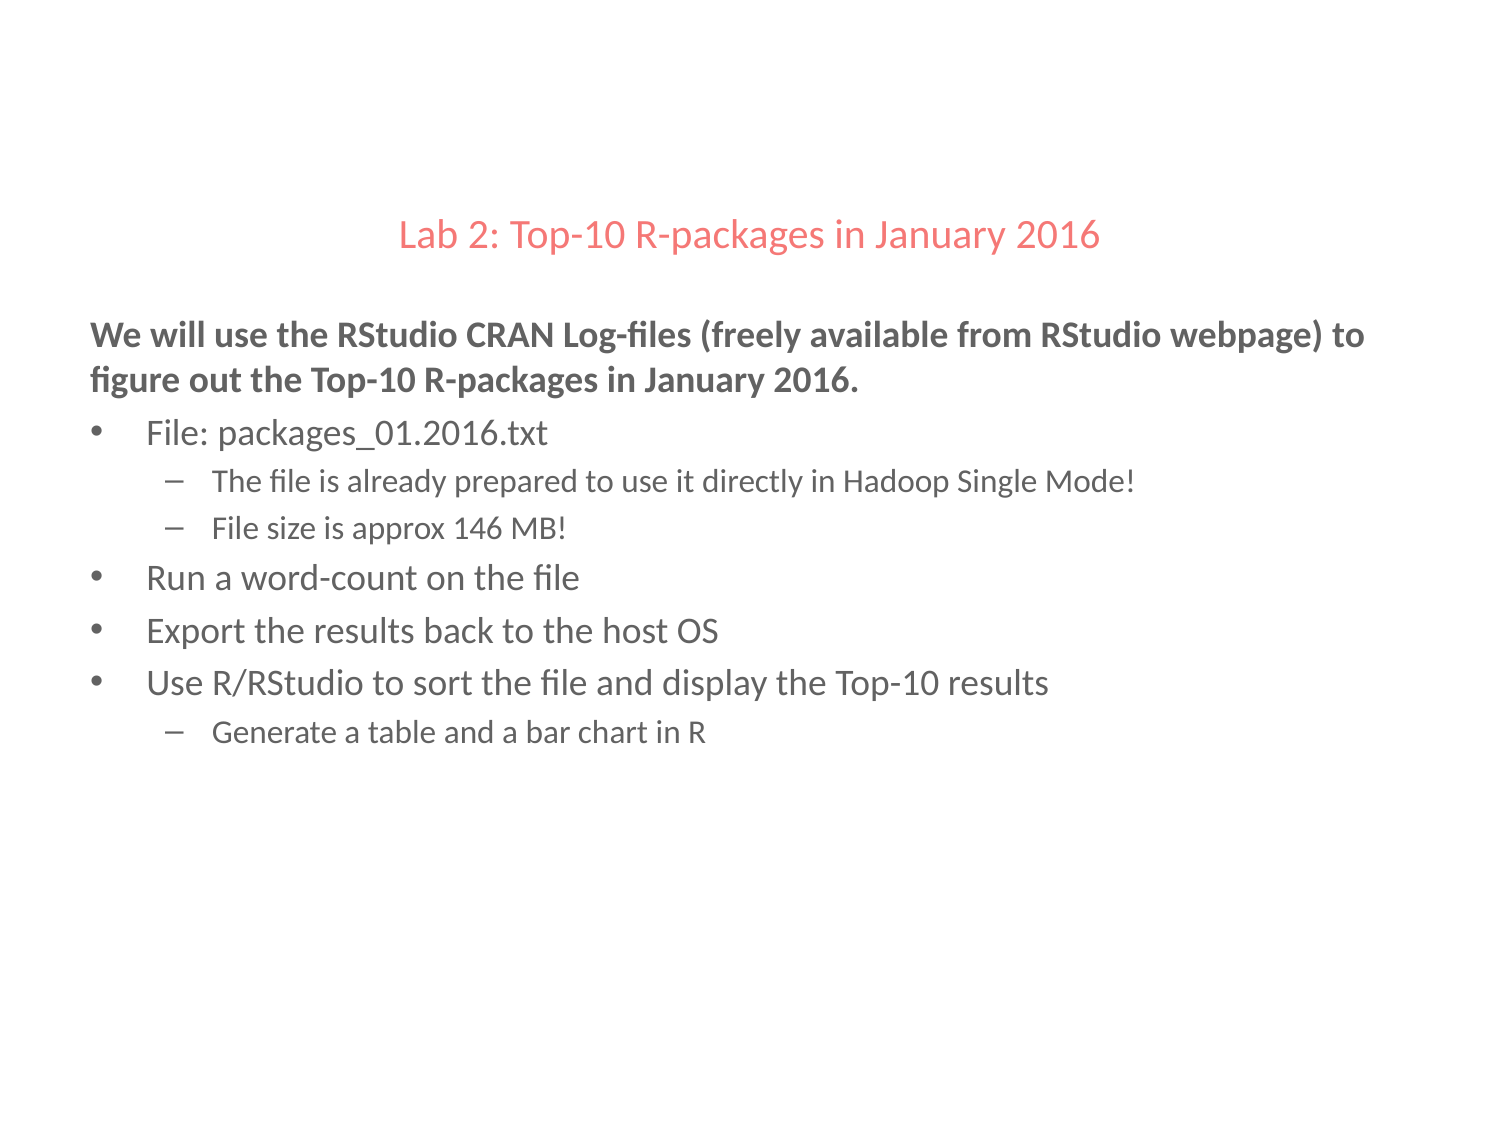

# Lab 2: Top-10 R-packages in January 2016
We will use the RStudio CRAN Log-files (freely available from RStudio webpage) to figure out the Top-10 R-packages in January 2016.
File: packages_01.2016.txt
The file is already prepared to use it directly in Hadoop Single Mode!
File size is approx 146 MB!
Run a word-count on the file
Export the results back to the host OS
Use R/RStudio to sort the file and display the Top-10 results
Generate a table and a bar chart in R